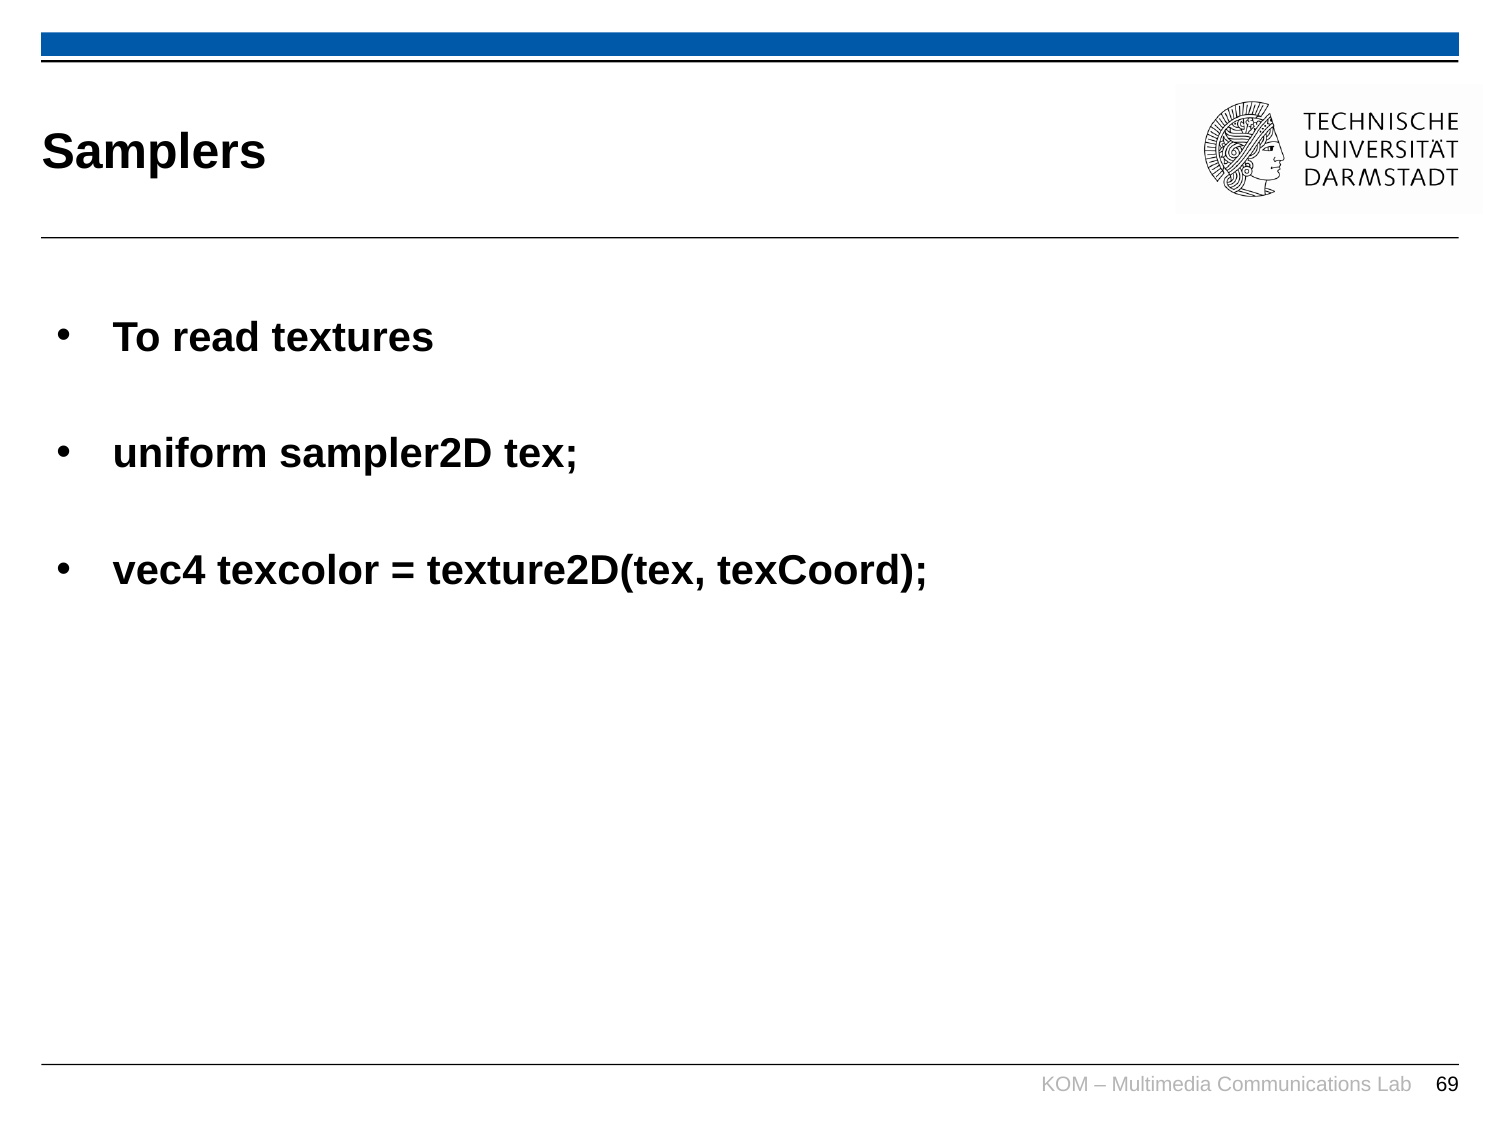

# Samplers

To read textures

uniform sampler2D tex;

vec4 texcolor = texture2D(tex, texCoord);